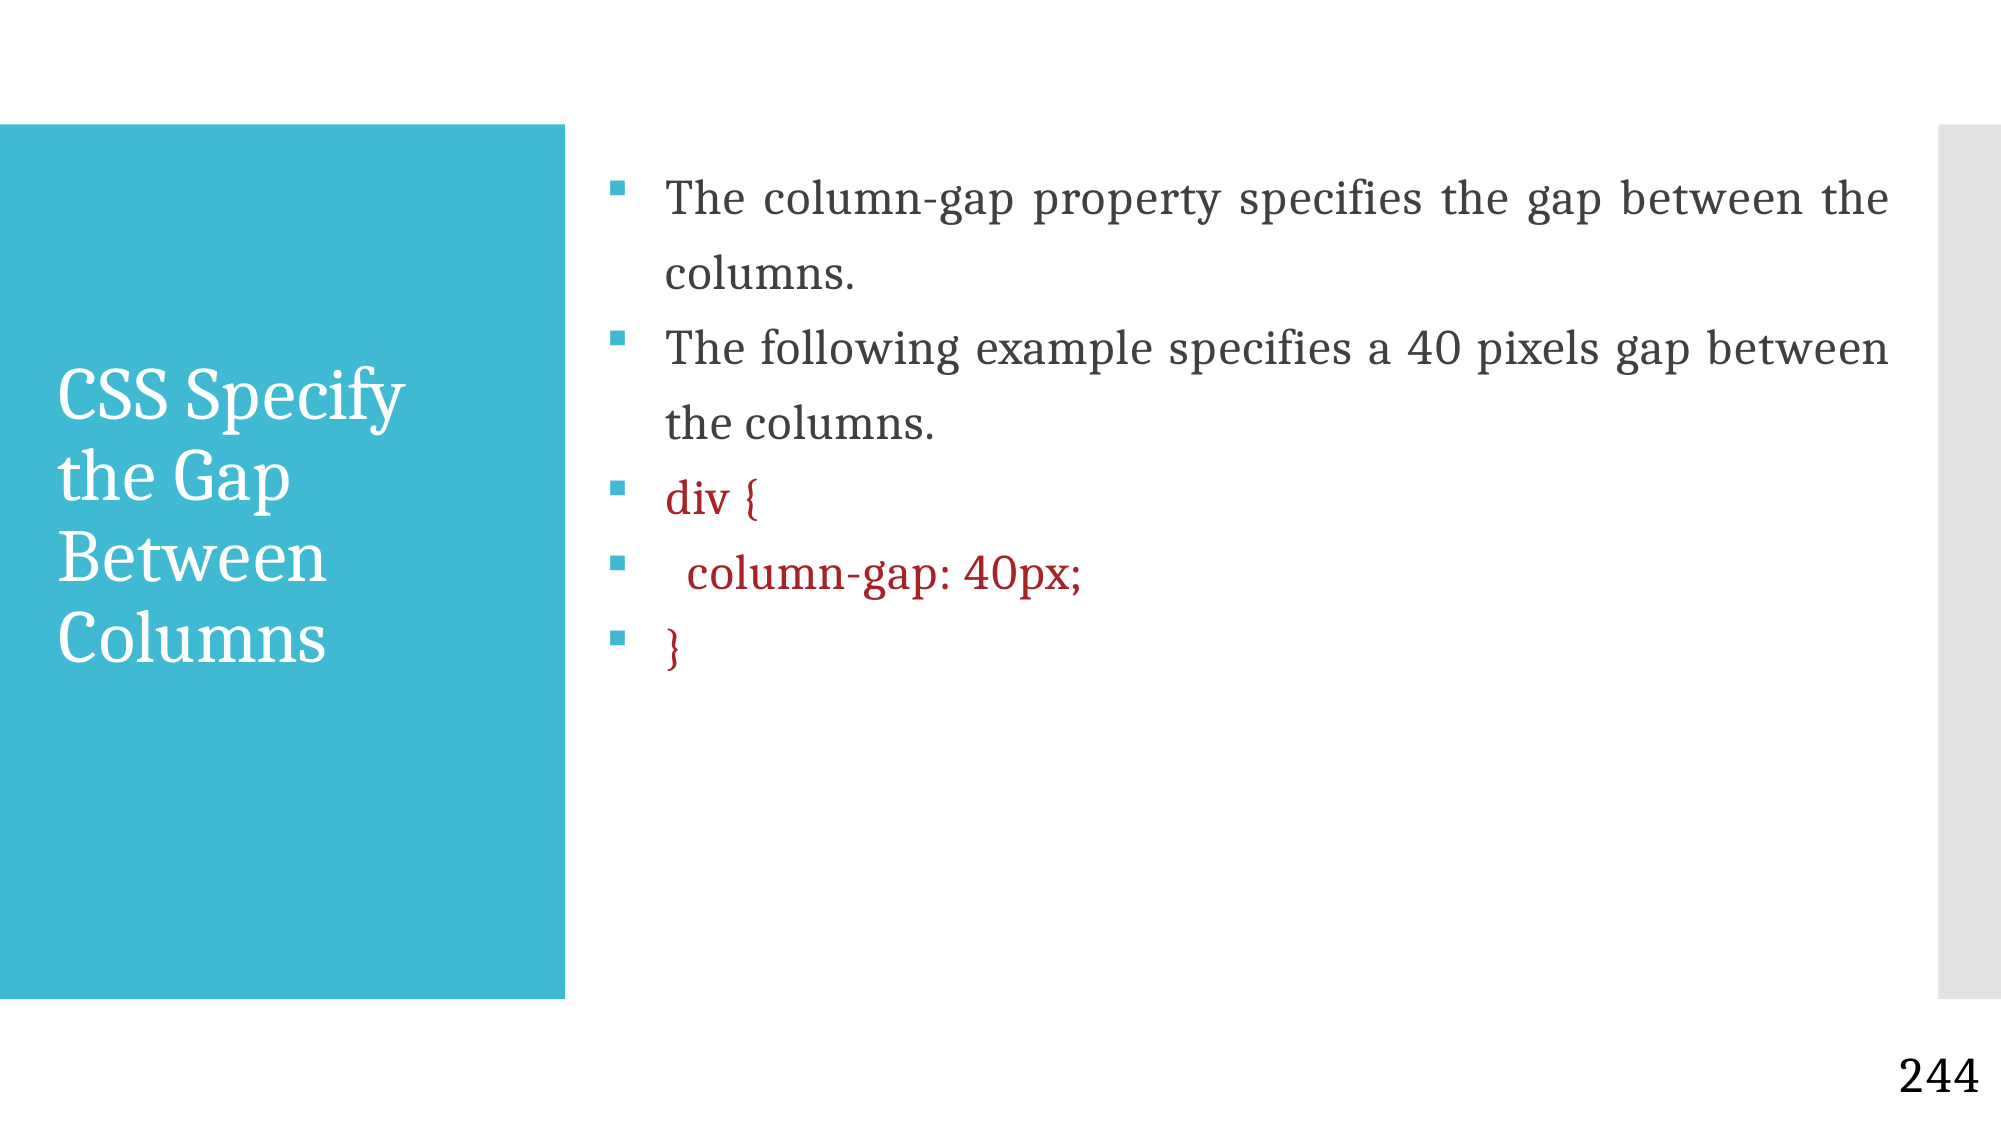

The column-gap property specifies the gap between the columns.
The following example specifies a 40 pixels gap between the columns.
div {
  column-gap: 40px;
}
# CSS Specify the Gap Between Columns
244